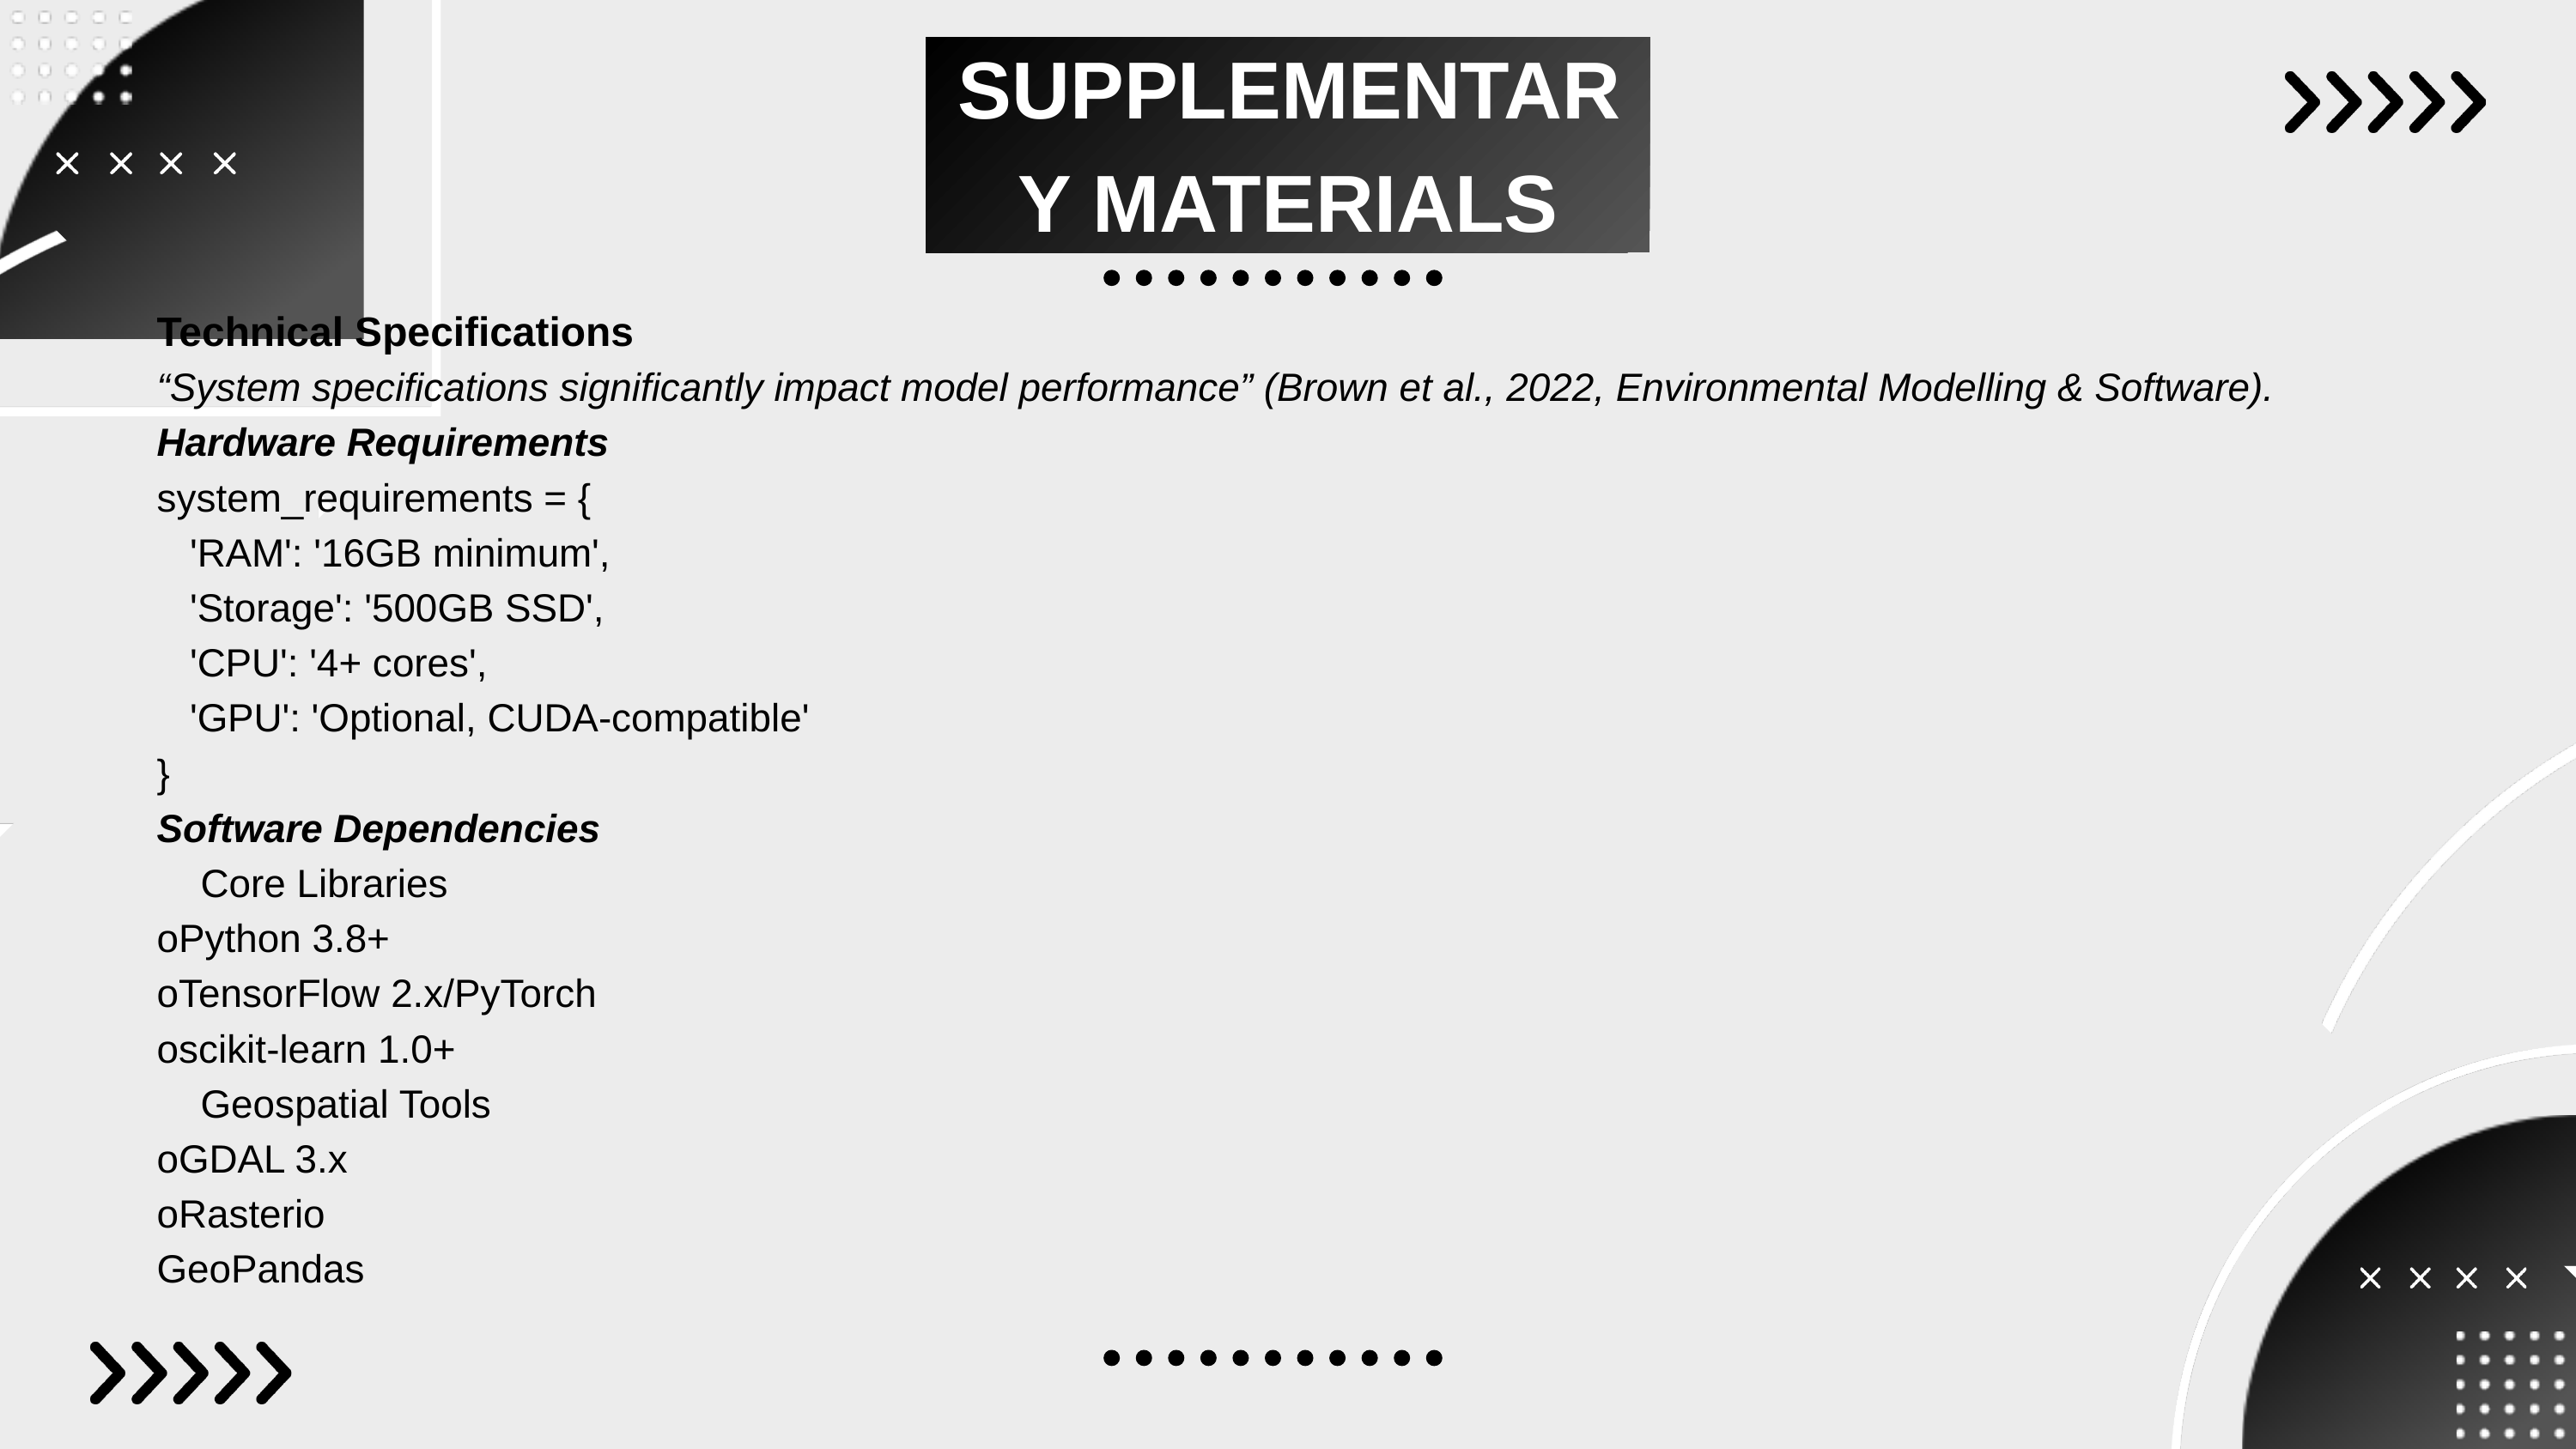

SUPPLEMENTARY MATERIALS

Technical Specifications
“System specifications significantly impact model performance” (Brown et al., 2022, Environmental Modelling & Software).
Hardware Requirements
system_requirements = {
   'RAM': '16GB minimum',
   'Storage': '500GB SSD',
   'CPU': '4+ cores',
   'GPU': 'Optional, CUDA-compatible'
}
Software Dependencies
    Core Libraries
oPython 3.8+
oTensorFlow 2.x/PyTorch
oscikit-learn 1.0+
    Geospatial Tools
oGDAL 3.x
oRasterio
GeoPandas